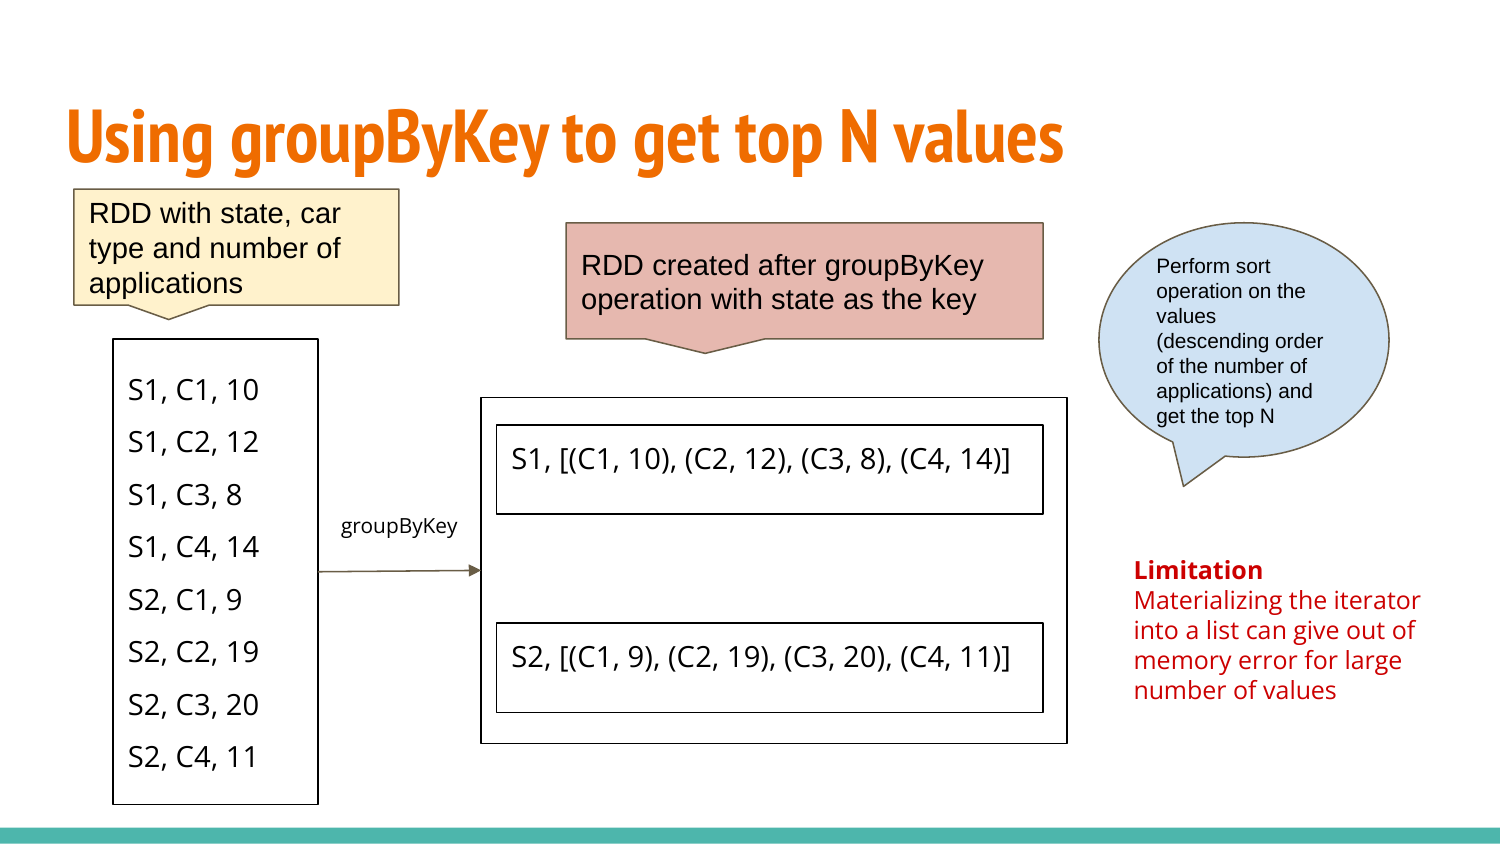

# Using groupByKey to get top N values
RDD with state, car type and number of applications
RDD created after groupByKey operation with state as the key
Perform sort operation on the values (descending order of the number of applications) and get the top N
S1, C1, 10
S1, C2, 12
S1, C3, 8
S1, C4, 14
S2, C1, 9
S2, C2, 19
S2, C3, 20
S2, C4, 11

S1, [(C1, 10), (C2, 12), (C3, 8), (C4, 14)]
groupByKey
Limitation
Materializing the iterator into a list can give out of memory error for large number of values
S2, [(C1, 9), (C2, 19), (C3, 20), (C4, 11)]